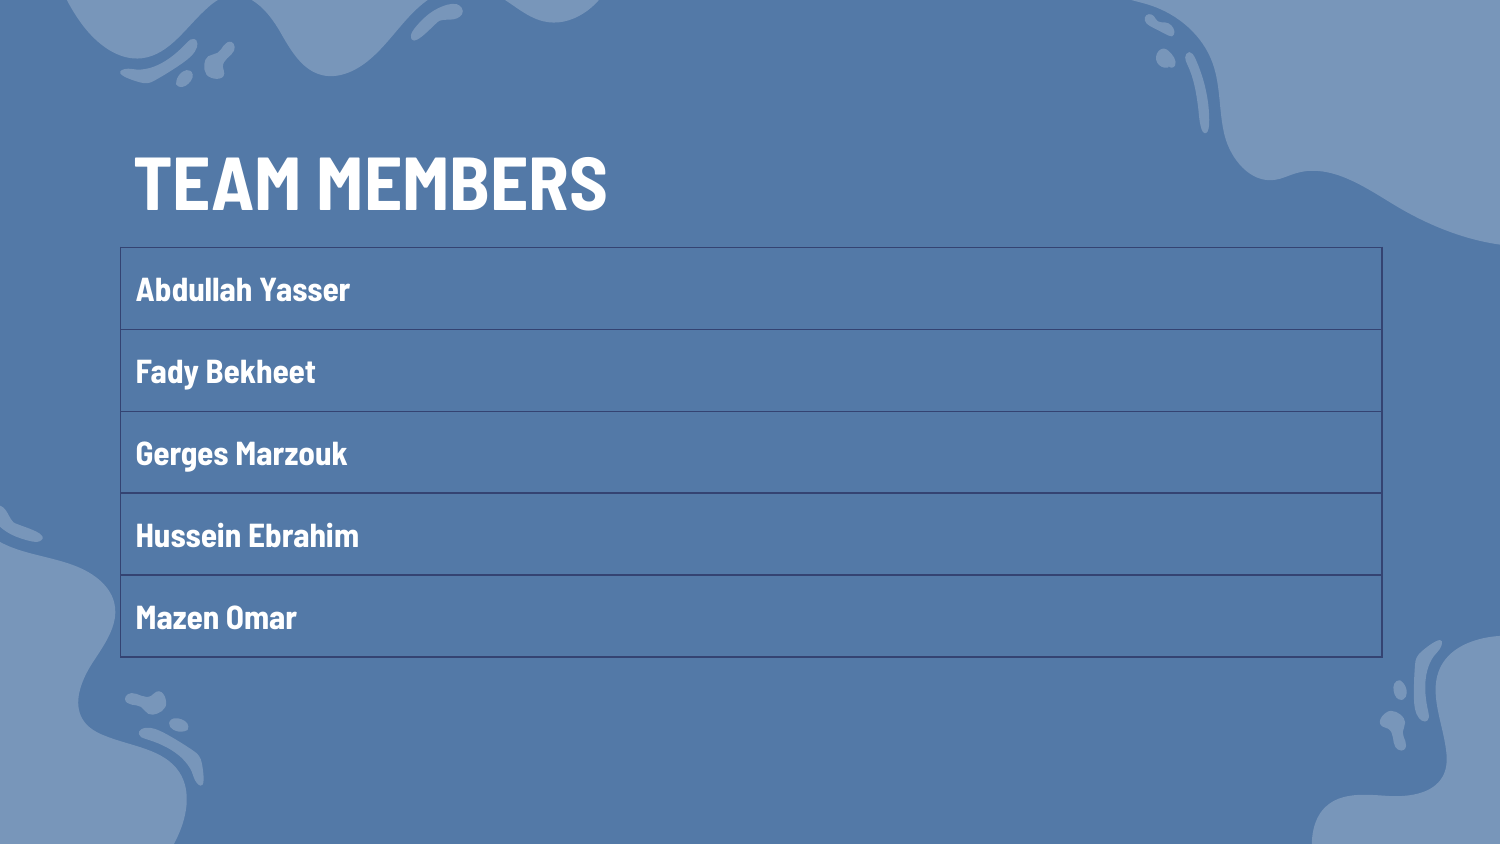

# TEAM MEMBERS
| Abdullah Yasser |
| --- |
| Fady Bekheet |
| Gerges Marzouk |
| Hussein Ebrahim |
| Mazen Omar |